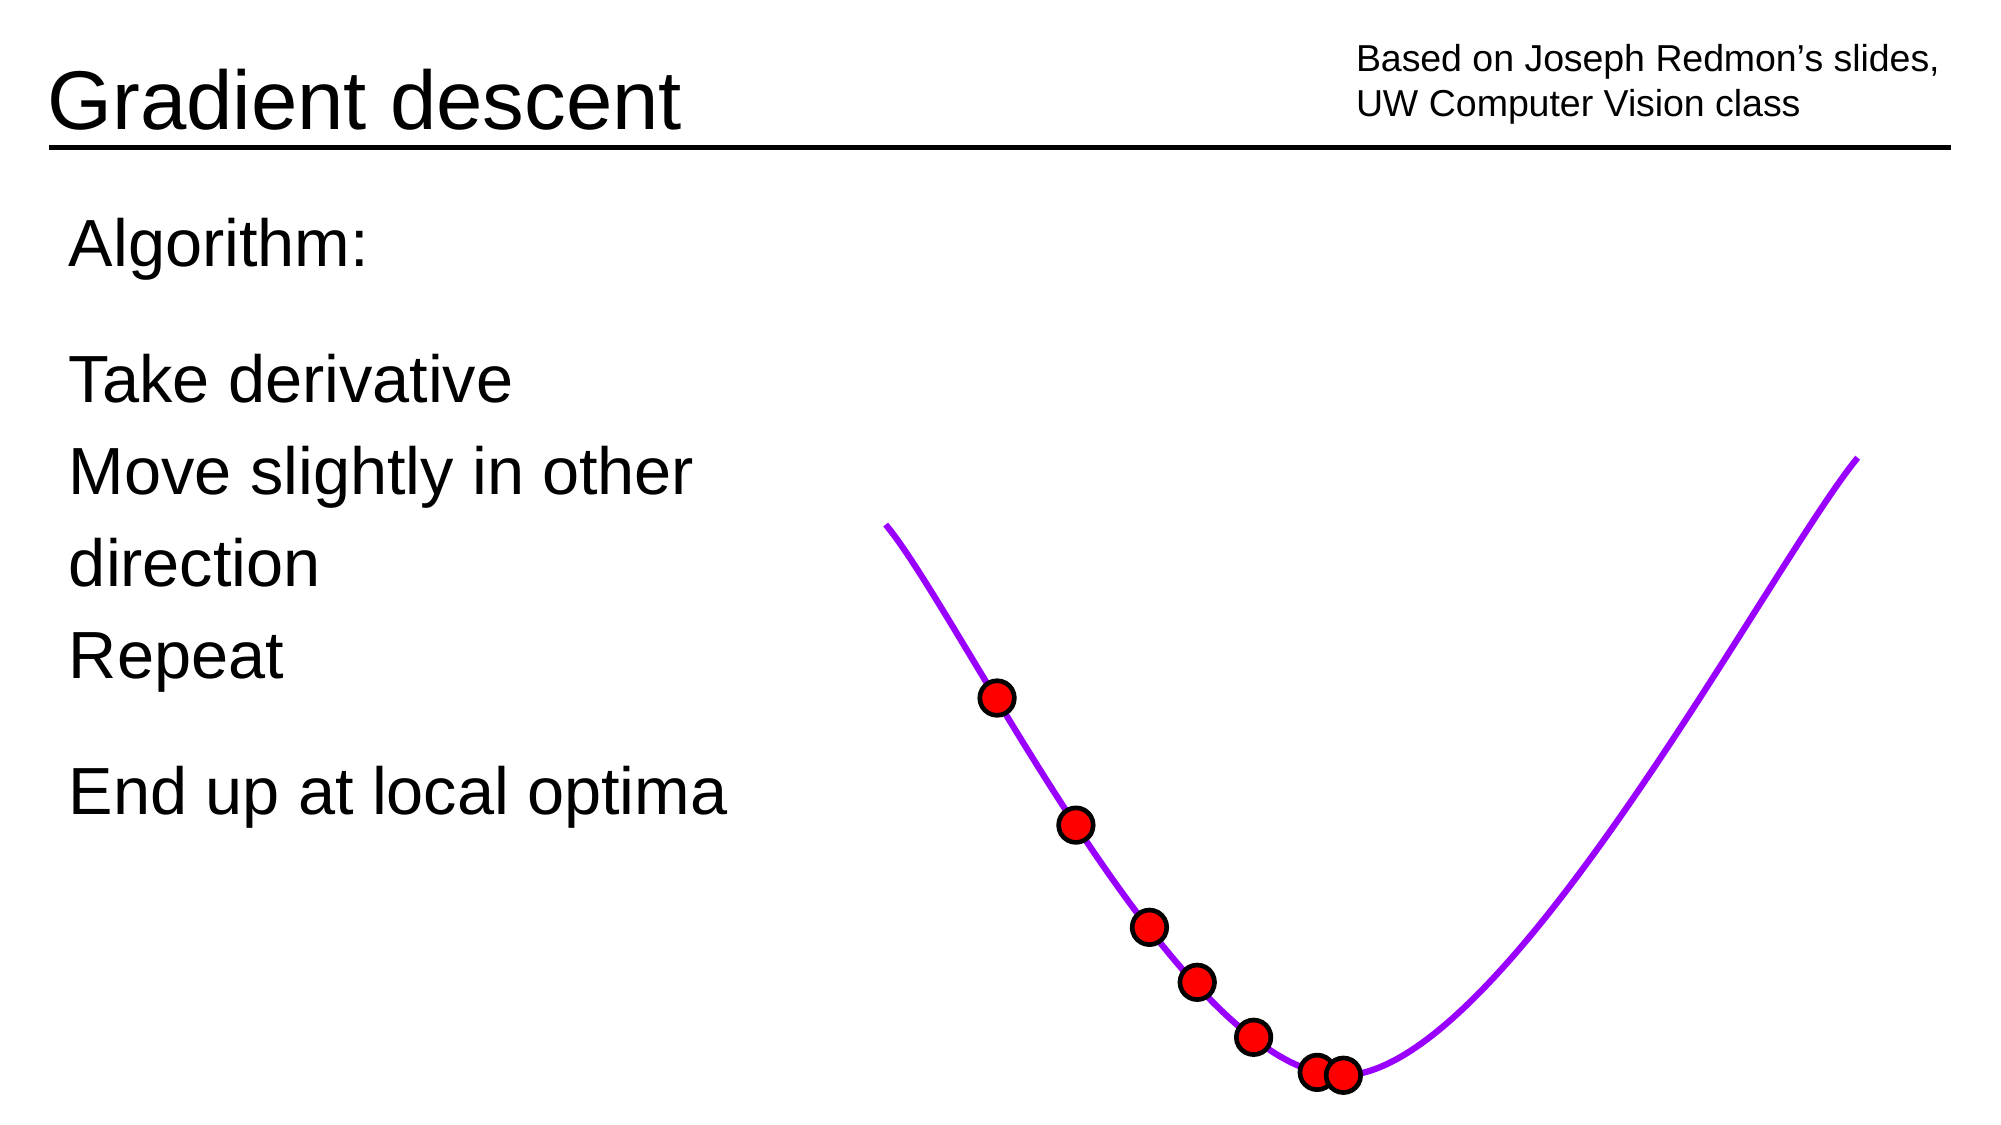

Based on Joseph Redmon’s slides, UW Computer Vision class
# Gradient descent
Algorithm:
Take derivative
Move slightly in other
direction
Repeat
End up at local optima